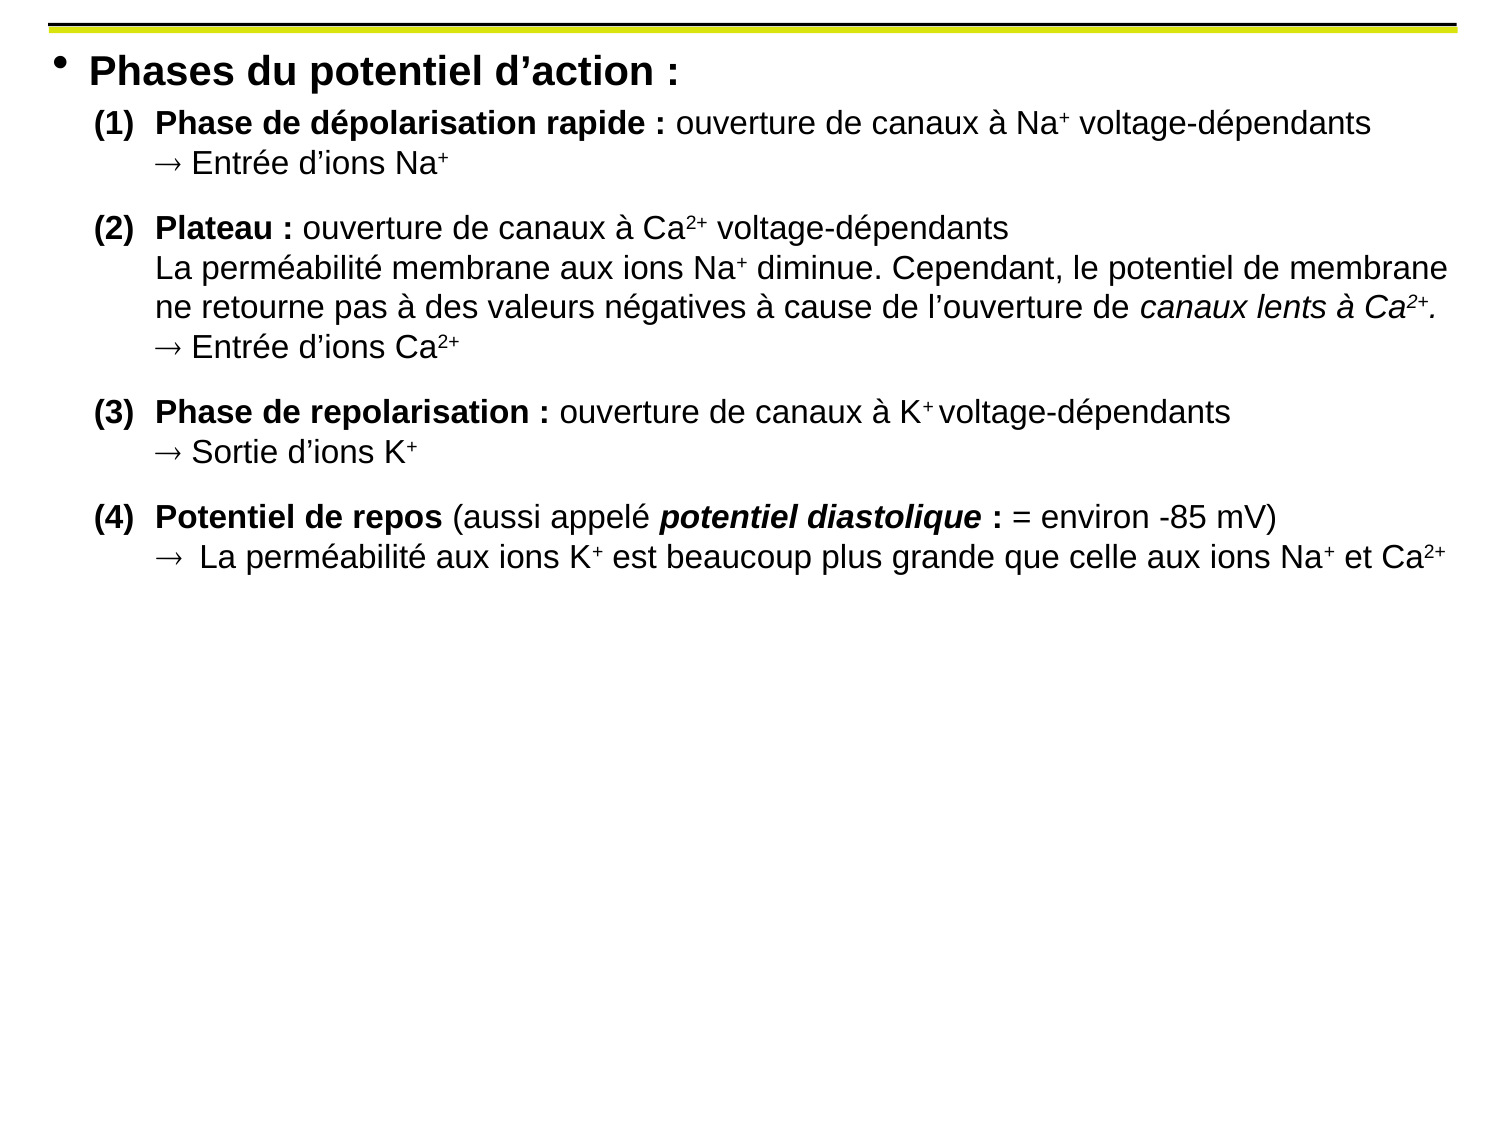

Phases du potentiel d’action :
(1) 	Phase de dépolarisation rapide : ouverture de canaux à Na+ voltage-dépendants
	→ Entrée d’ions Na+
(2) 	Plateau : ouverture de canaux à Ca2+ voltage-dépendants
	La perméabilité membrane aux ions Na+ diminue. Cependant, le potentiel de membrane ne retourne pas à des valeurs négatives à cause de l’ouverture de canaux lents à Ca2+.
	→ Entrée d’ions Ca2+
(3)	Phase de repolarisation : ouverture de canaux à K+ voltage-dépendants
	→ Sortie d’ions K+
(4)	Potentiel de repos (aussi appelé potentiel diastolique : = environ -85 mV)
→	La perméabilité aux ions K+ est beaucoup plus grande que celle aux ions Na+ et Ca2+